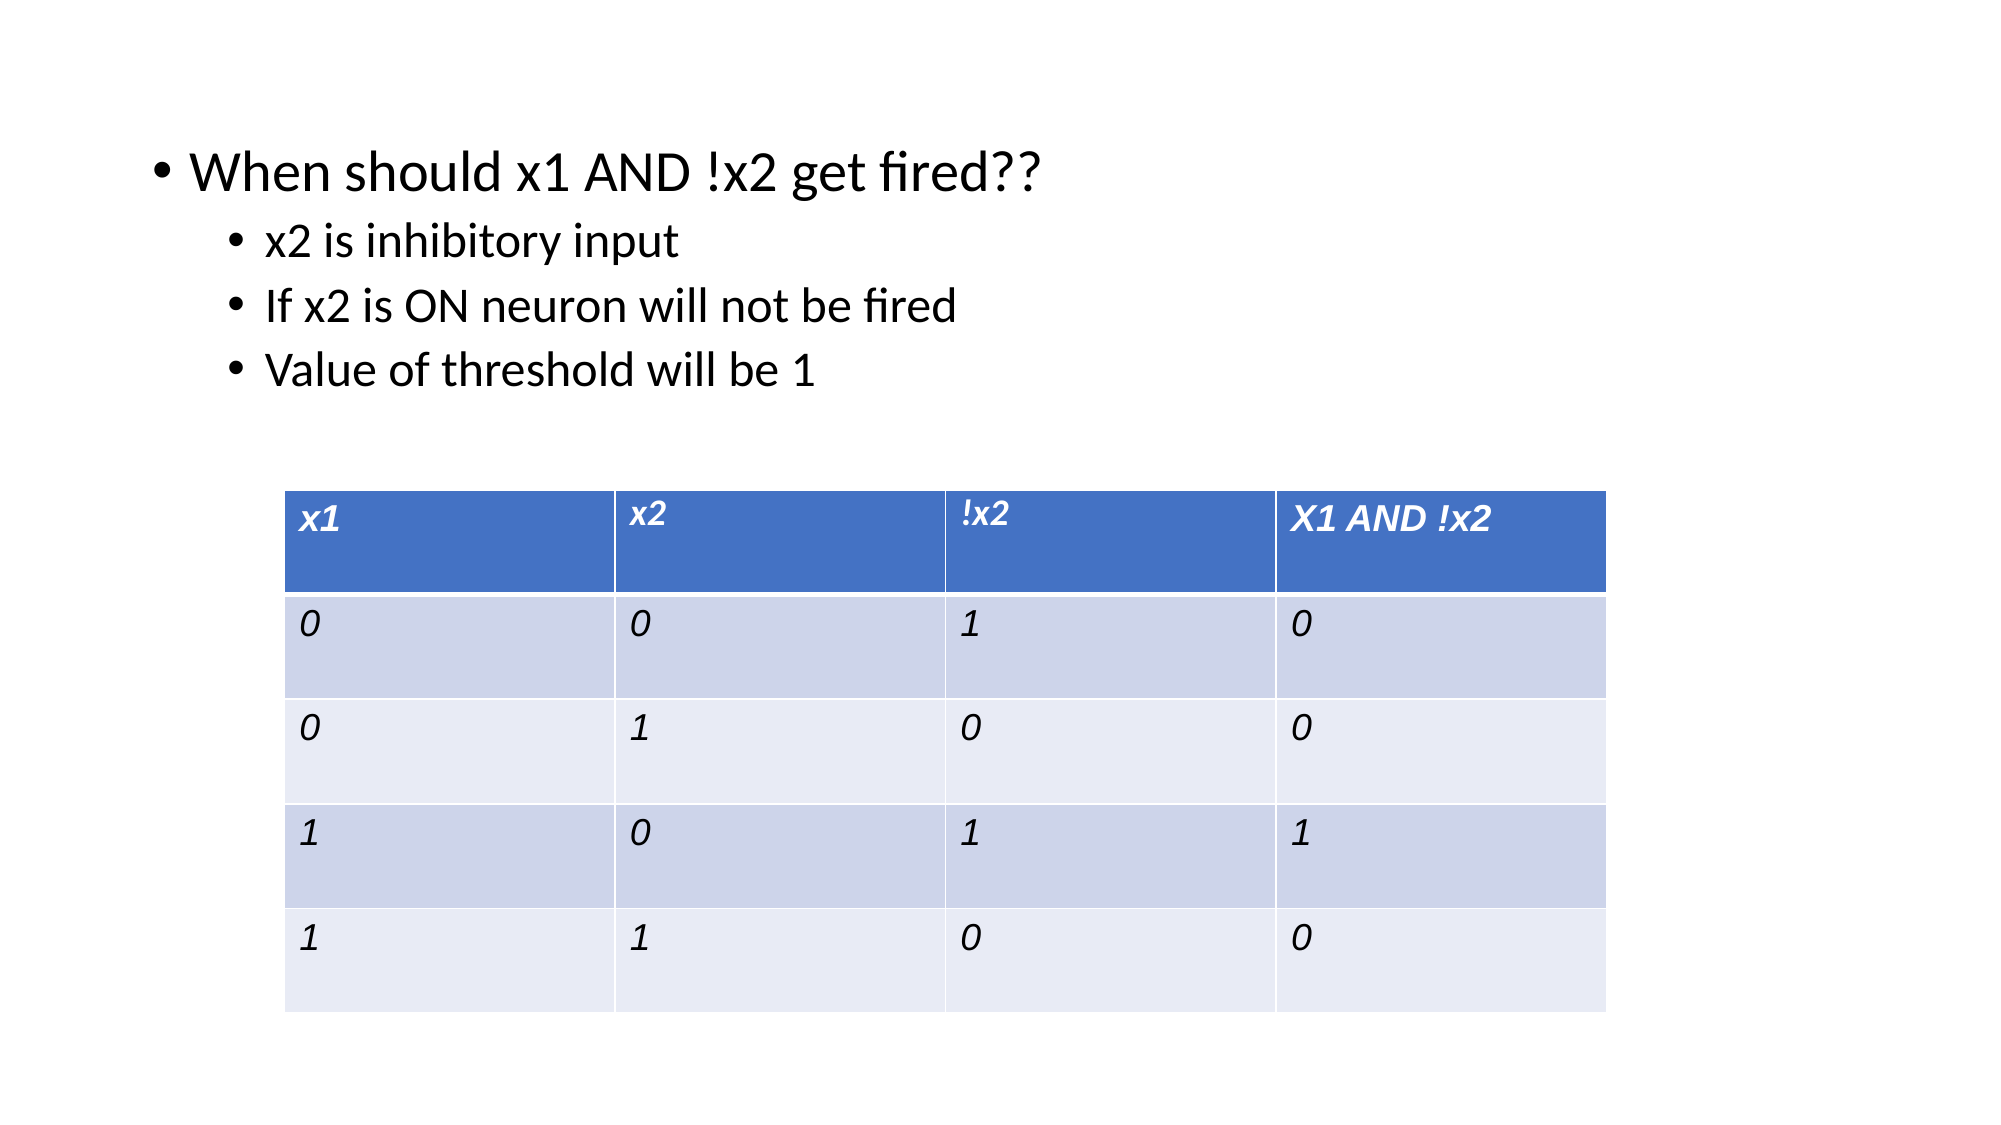

When should x1 AND !x2 get fired??
x2 is inhibitory input
If x2 is ON neuron will not be fired
Value of threshold will be 1

| x1 | x2 | !x2 | X1 AND !x2 |
| --- | --- | --- | --- |
| 0 | 0 | 1 | 0 |
| 0 | 1 | 0 | 0 |
| 1 | 0 | 1 | 1 |
| 1 | 1 | 0 | 0 |